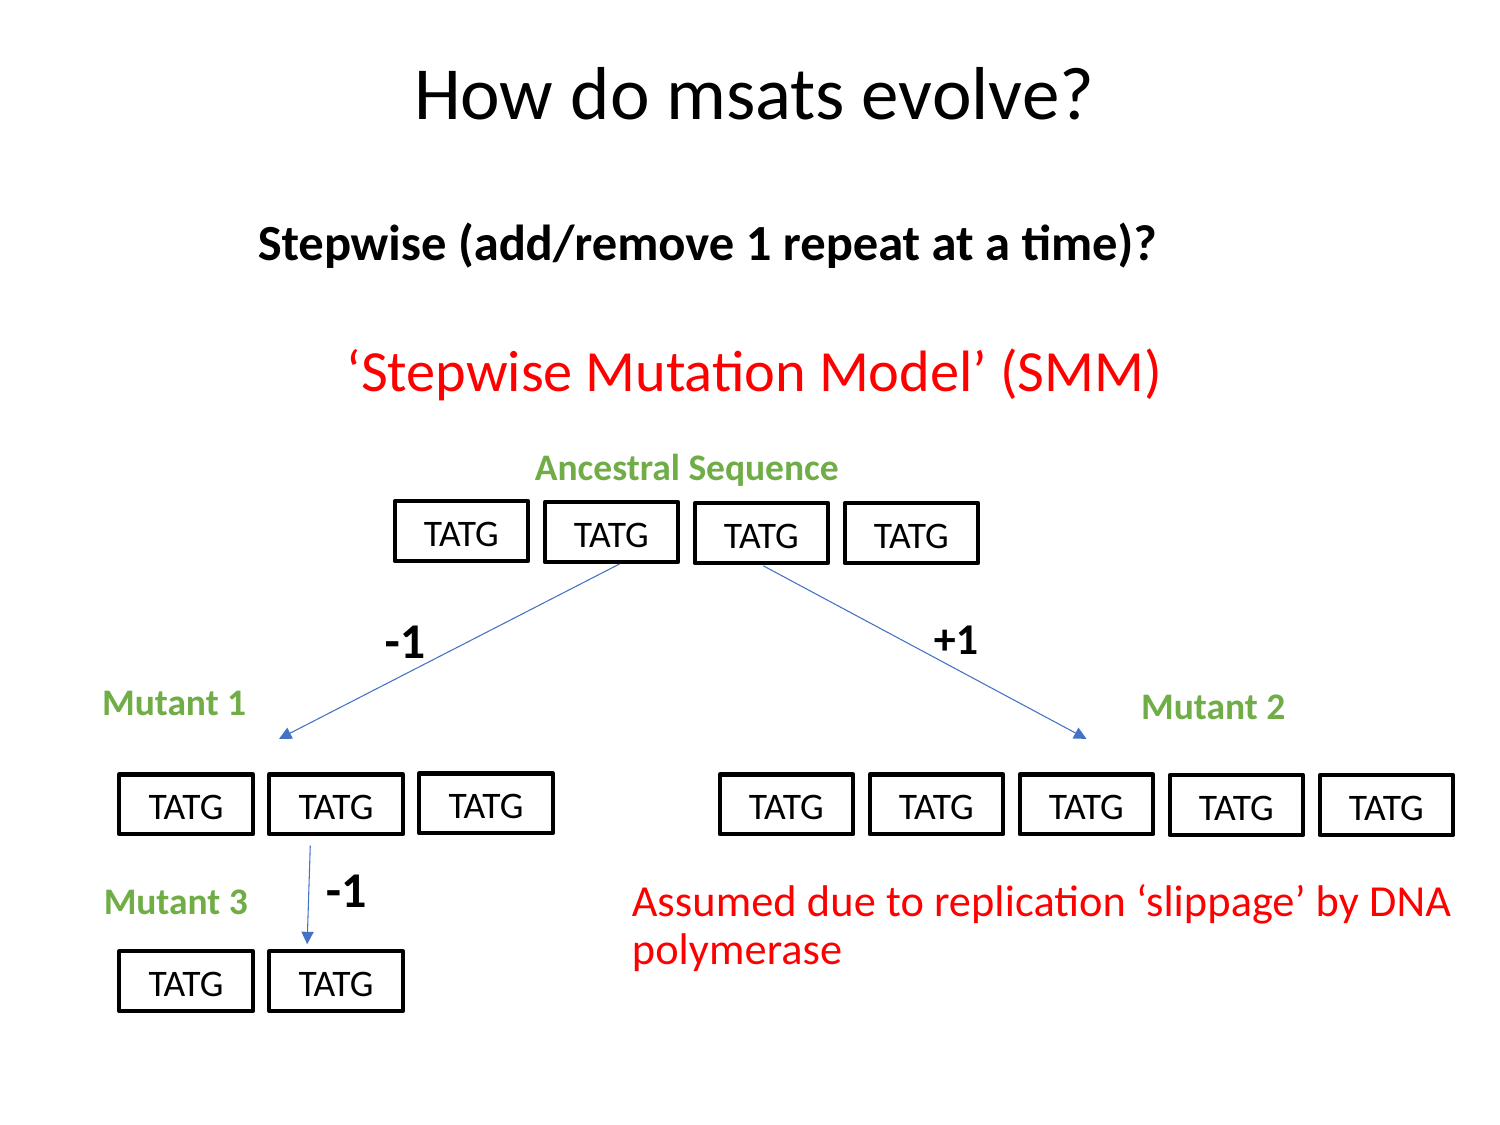

# How do msats evolve?
Stepwise (add/remove 1 repeat at a time)?
‘Stepwise Mutation Model’ (SMM)
Ancestral Sequence
TATG
TATG
TATG
TATG
Mutant 1
Mutant 2
TATG
TATG
TATG
TATG
TATG
TATG
TATG
TATG
Mutant 3
TATG
TATG
+1
-1
-1
Assumed due to replication ‘slippage’ by DNA polymerase